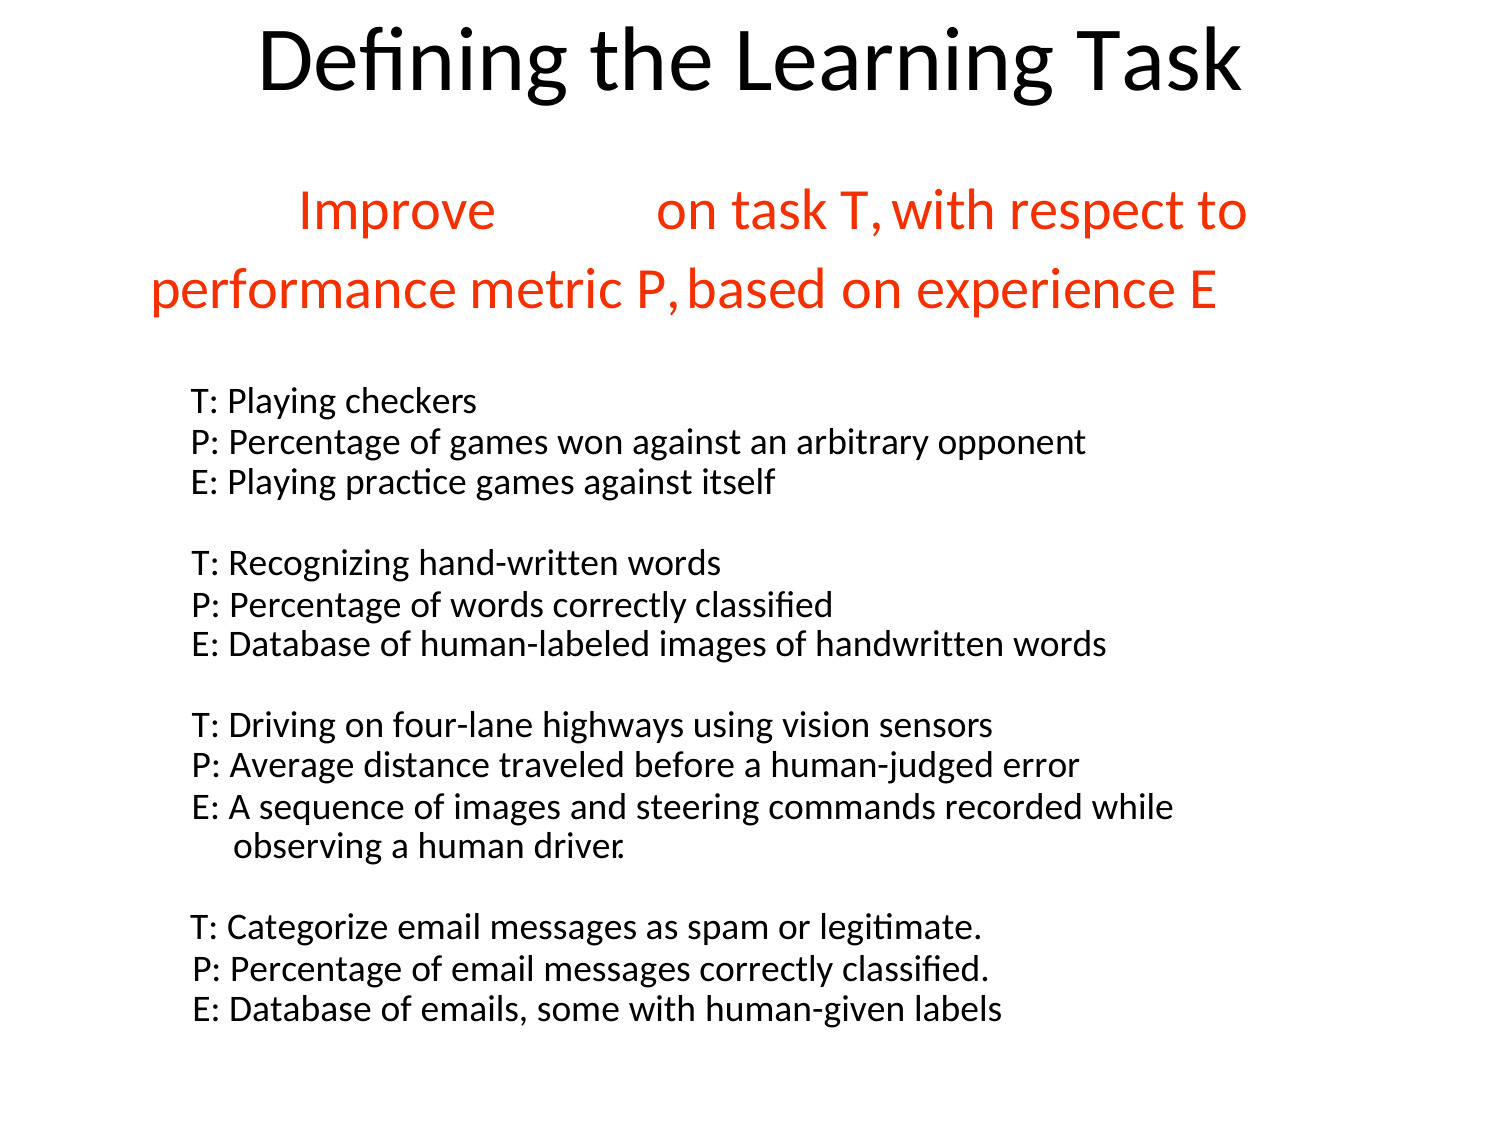

Defining	the	Learning	Task

Improve	on	task	T,	with	respect	to
performance	metric	P,	based	on	experience	E
T:Playingcheckers
P:Percentageofgameswonagainstanarbitraryopponent
E:Playingpracticegamesagainstitself
T:Recognizinghand-writtenwords
P:Percentageofwordscorrectlyclassified
E:Databaseofhuman-labeledimagesofhandwrittenwords
T:Drivingonfour-lanehighwaysusingvisionsensors
P:Averagedistancetraveledbeforeahuman-judgederror
E:Asequenceofimagesandsteeringcommandsrecordedwhile
observingahumandriver.
T:Categorizeemailmessagesasspamorlegitimate.
P:Percentageofemailmessagescorrectlyclassified.
E:Databaseofemails,somewithhuman-givenlabels